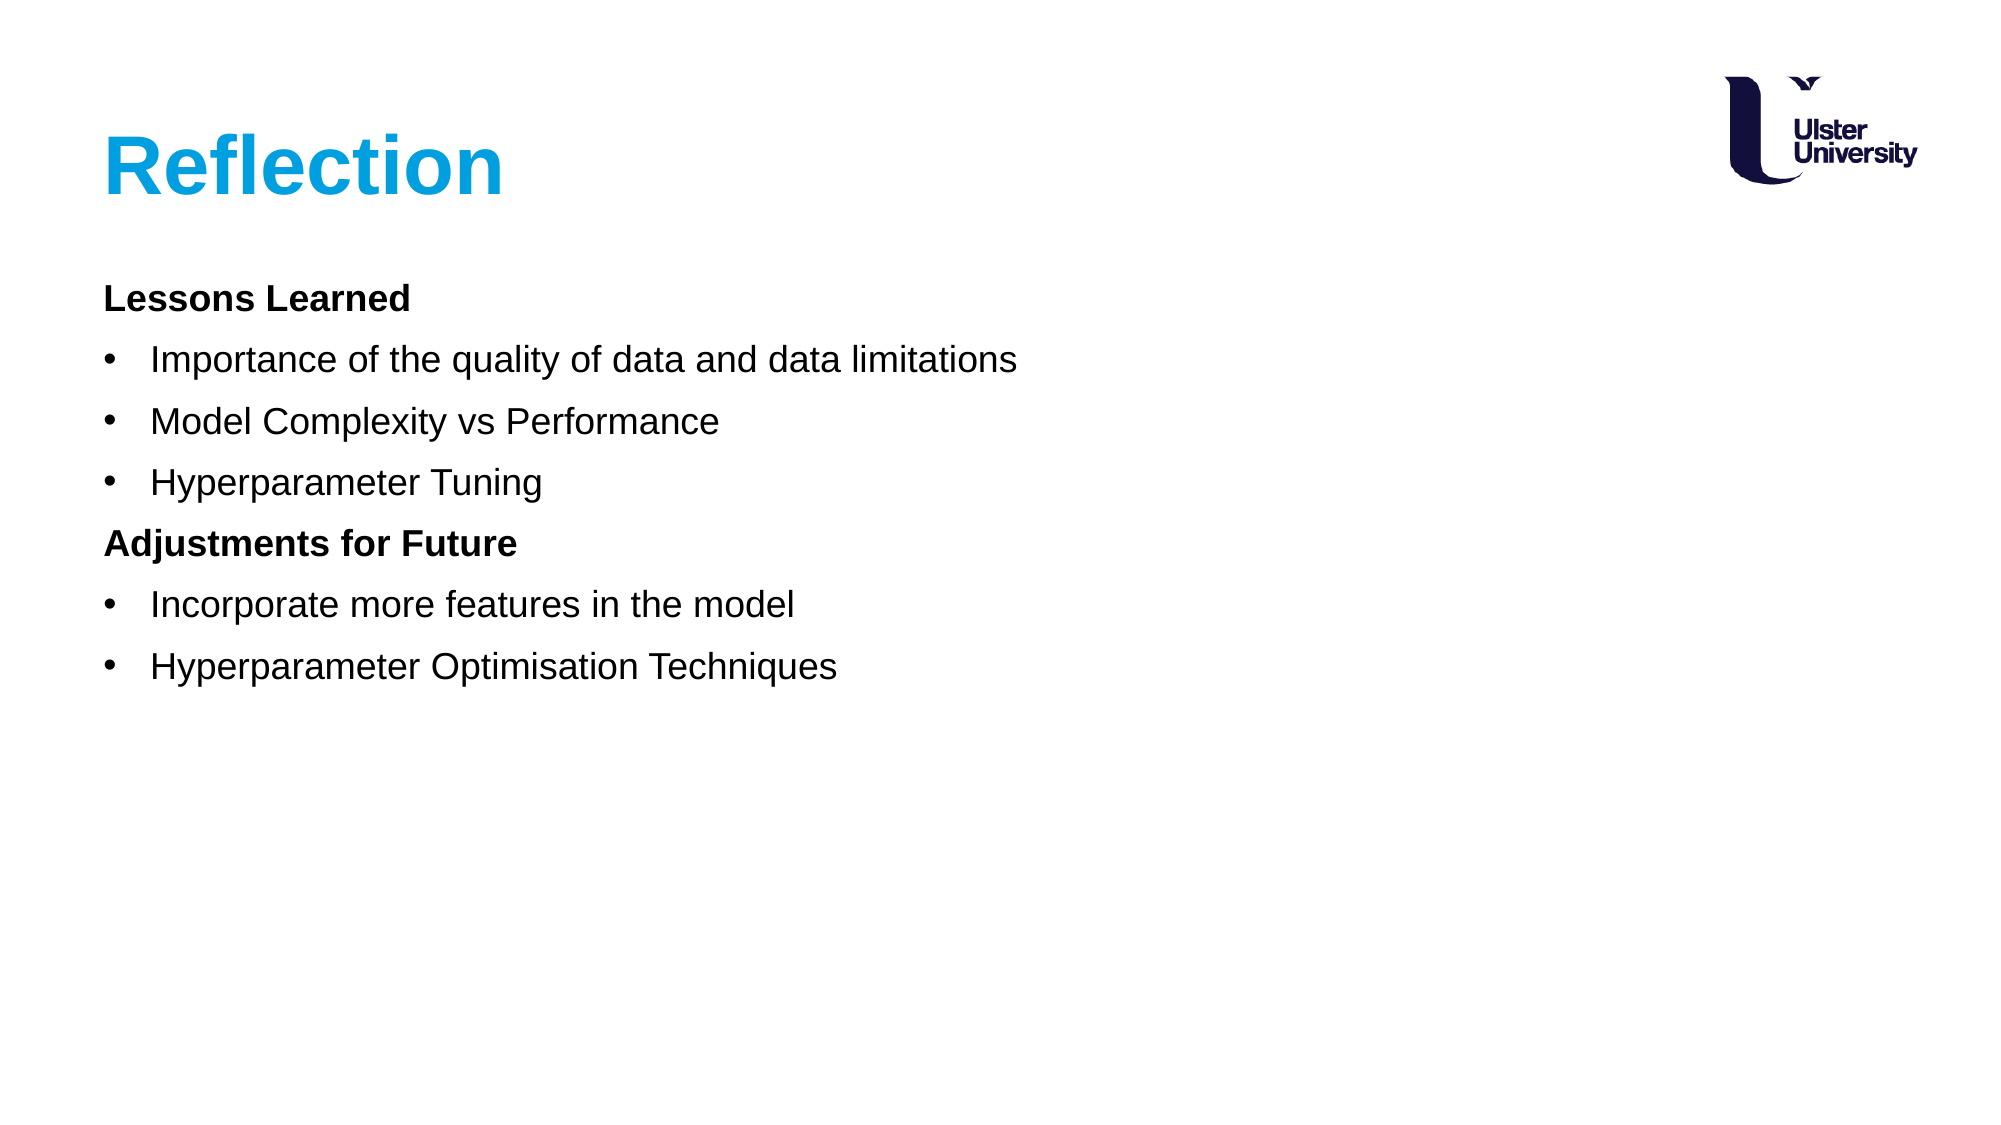

# Reflection
Lessons Learned
Importance of the quality of data and data limitations
Model Complexity vs Performance
Hyperparameter Tuning
Adjustments for Future
Incorporate more features in the model
Hyperparameter Optimisation Techniques